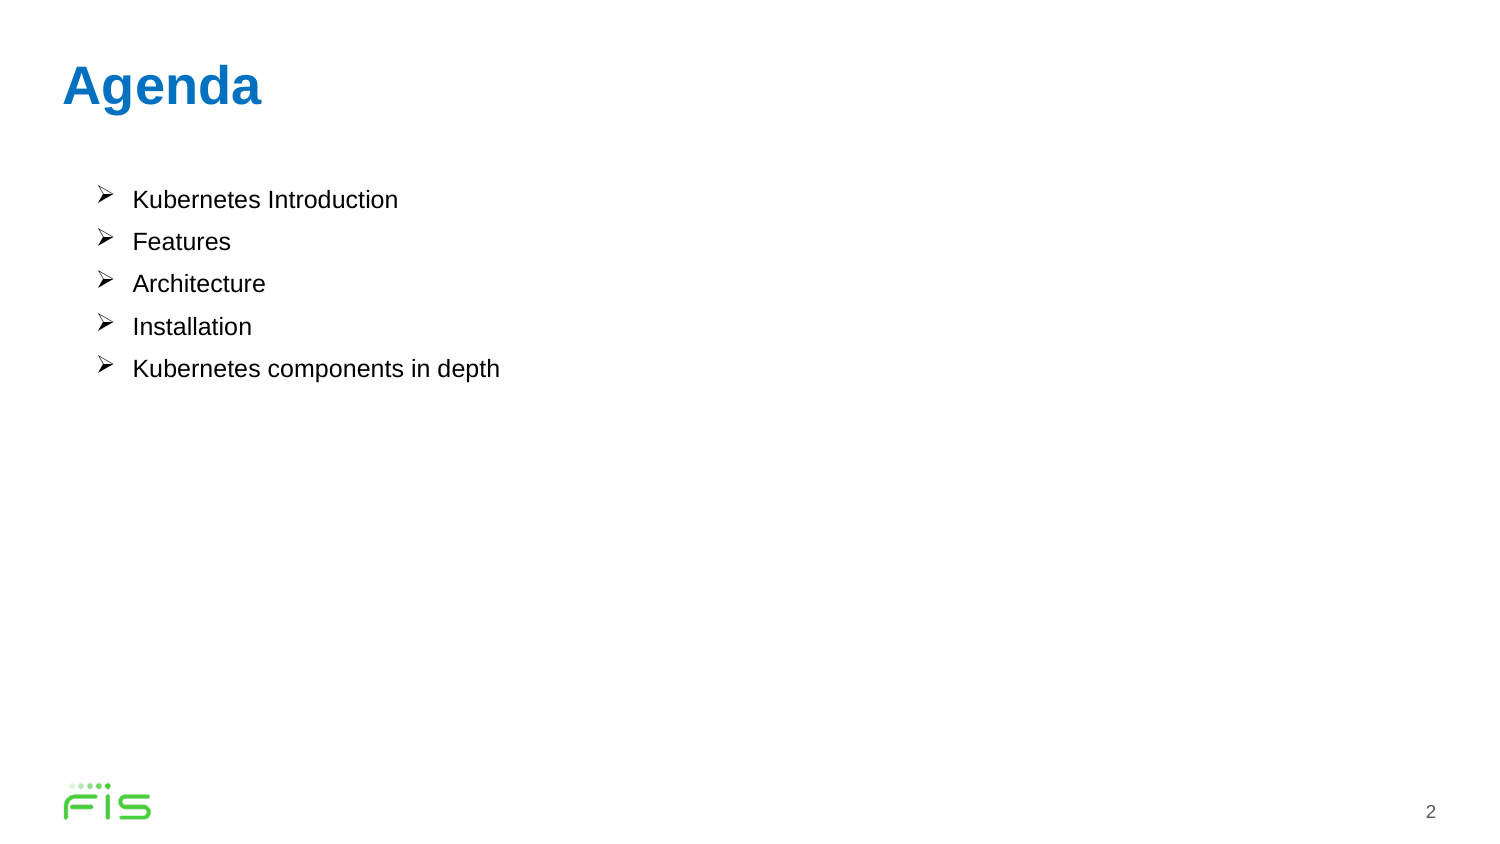

# Agenda

 Kubernetes Introduction
 Features
 Architecture
 Installation
 Kubernetes components in depth

2